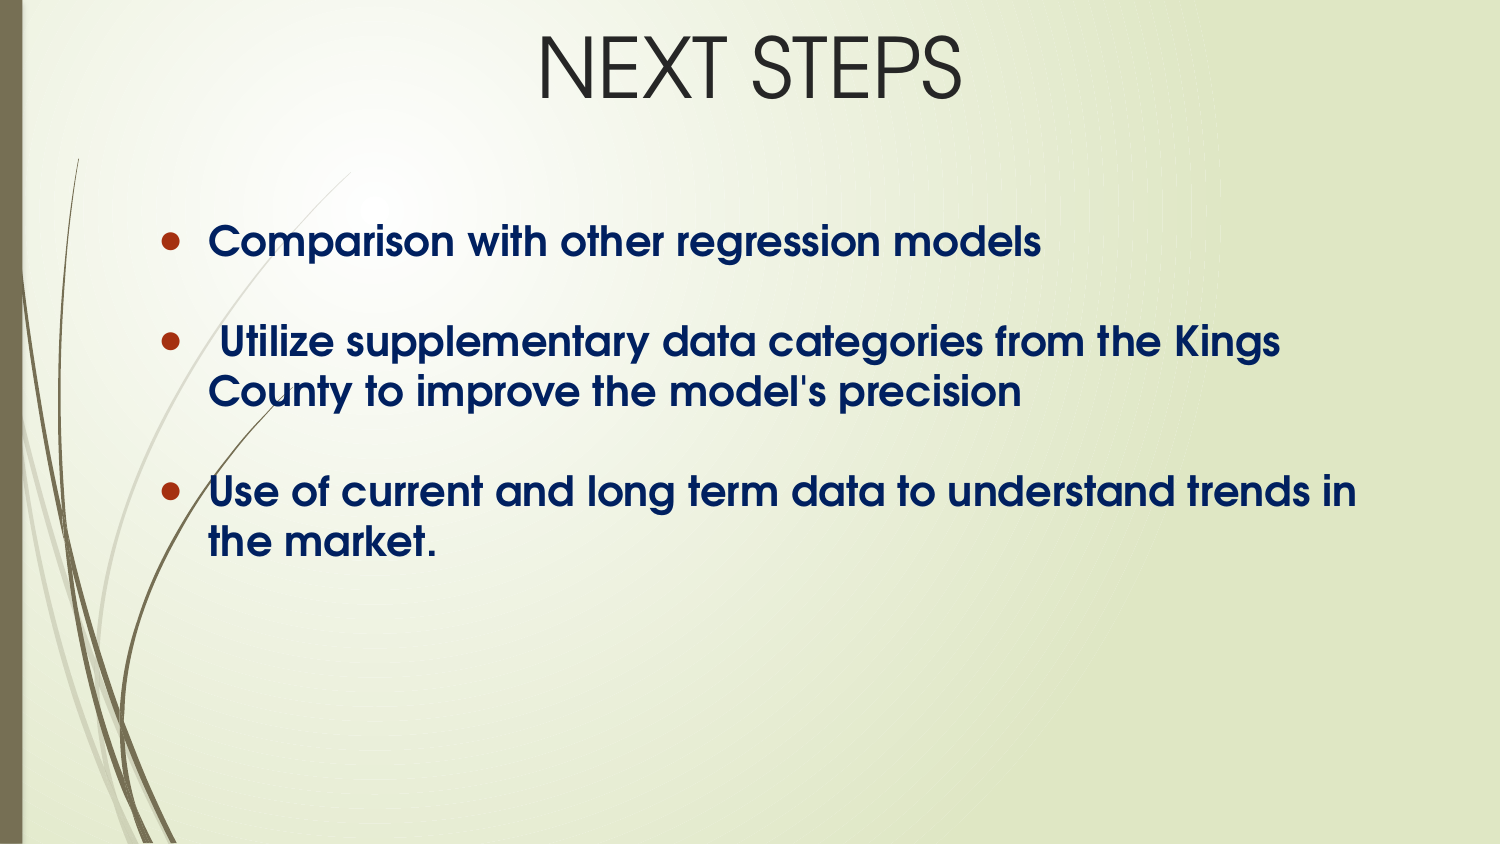

# NEXT STEPS
Comparison with other regression models

 Utilize supplementary data categories from the Kings County to improve the model's precision

Use of current and long term data to understand trends in the market.